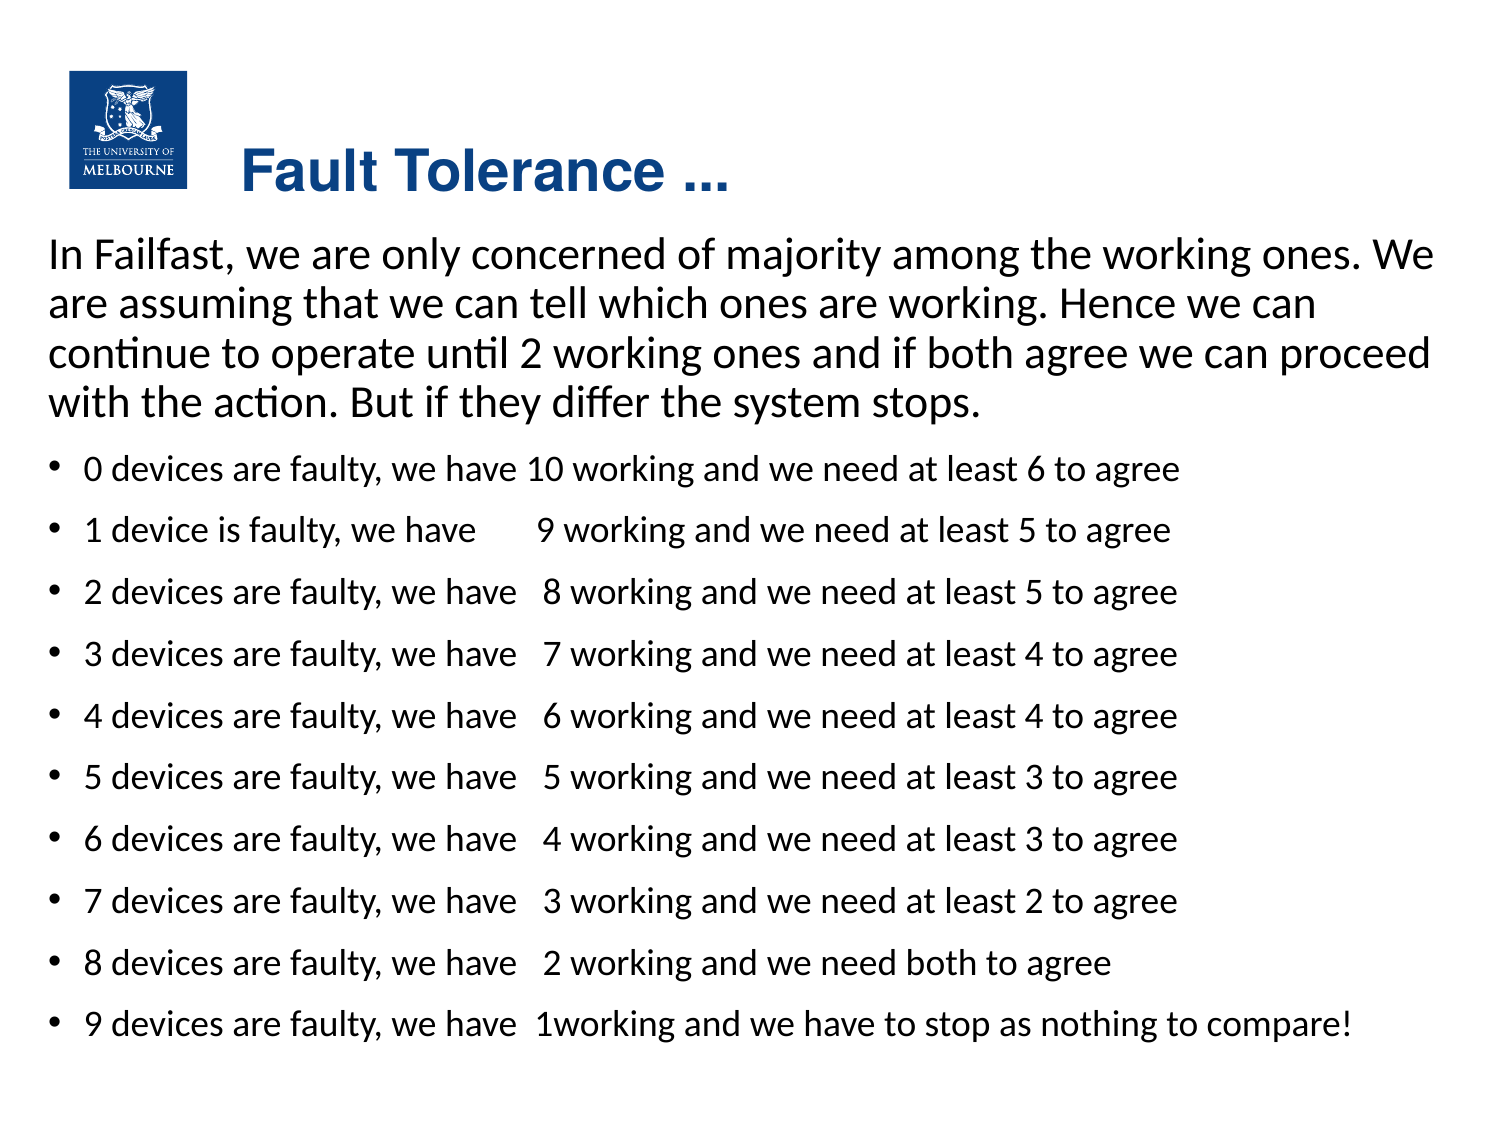

# Fault Tolerance ...
In Failfast, we are only concerned of majority among the working ones. We are assuming that we can tell which ones are working. Hence we can continue to operate until 2 working ones and if both agree we can proceed with the action. But if they differ the system stops.
0 devices are faulty, we have 10 working and we need at least 6 to agree
1 device is faulty, we have       9 working and we need at least 5 to agree
2 devices are faulty, we have   8 working and we need at least 5 to agree
3 devices are faulty, we have   7 working and we need at least 4 to agree
4 devices are faulty, we have   6 working and we need at least 4 to agree
5 devices are faulty, we have   5 working and we need at least 3 to agree
6 devices are faulty, we have   4 working and we need at least 3 to agree
7 devices are faulty, we have   3 working and we need at least 2 to agree
8 devices are faulty, we have   2 working and we need both to agree
9 devices are faulty, we have  1working and we have to stop as nothing to compare!